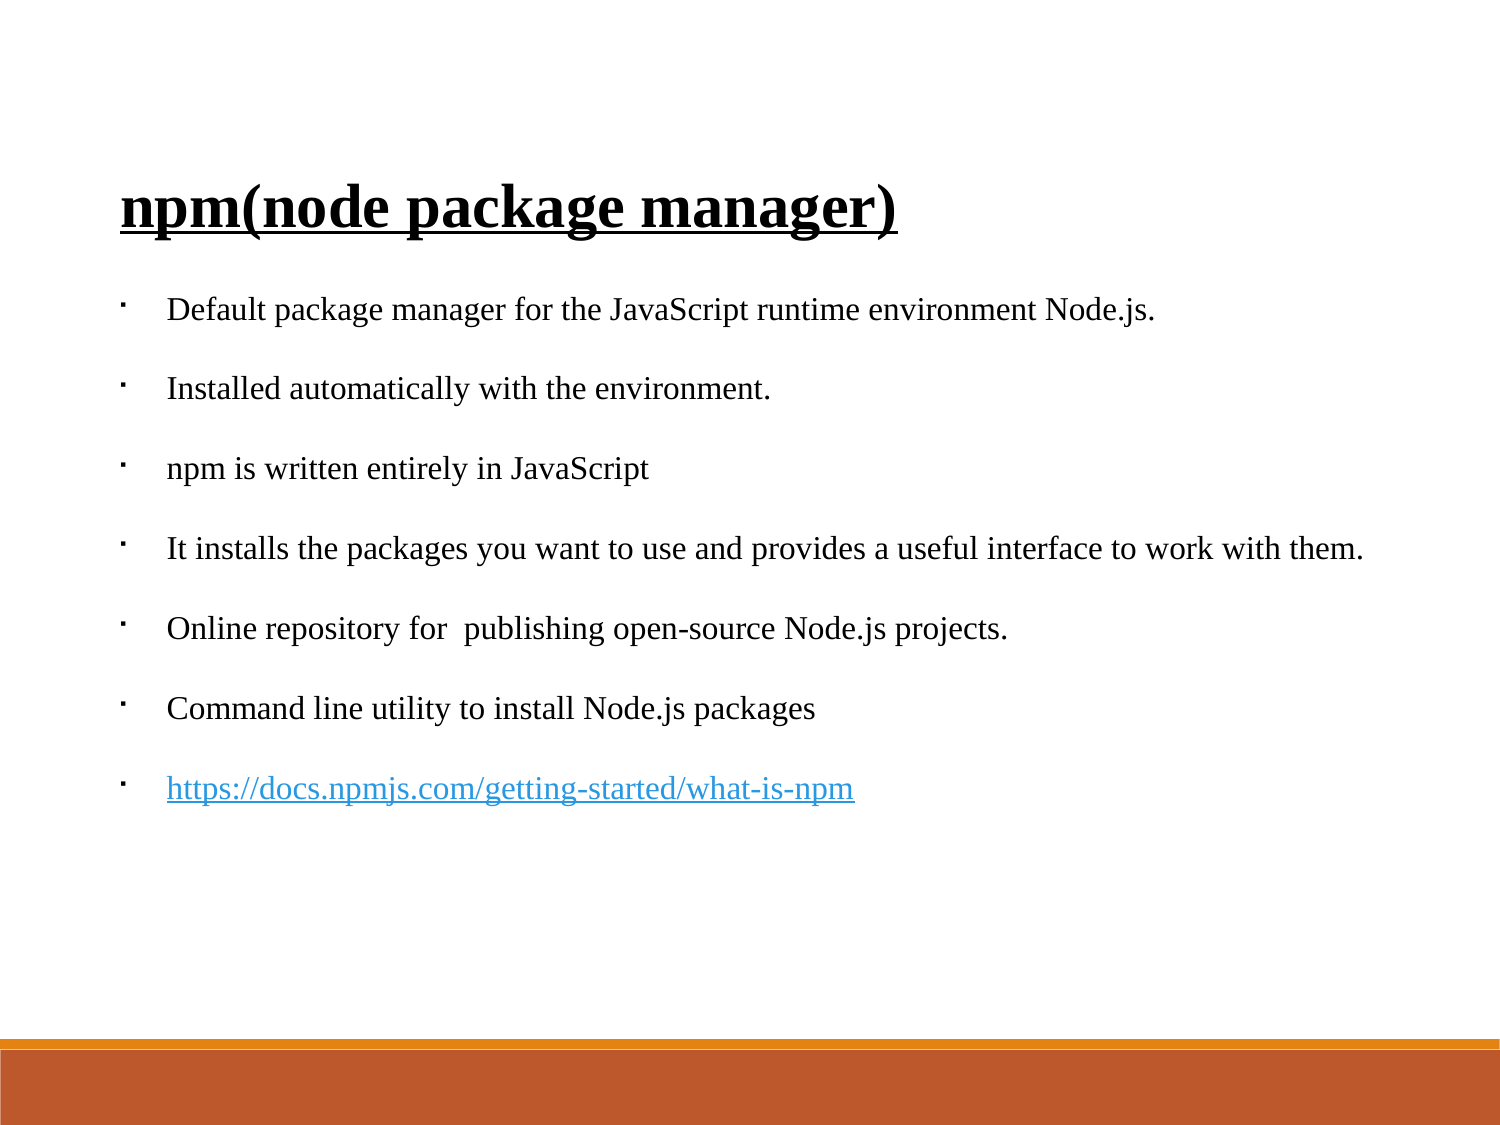

npm(node package manager)
Default package manager for the JavaScript runtime environment Node.js.

Installed automatically with the environment.

npm is written entirely in JavaScript

It installs the packages you want to use and provides a useful interface to work with them.

Online repository for  publishing open-source Node.js projects.

Command line utility to install Node.js packages

https://docs.npmjs.com/getting-started/what-is-npm